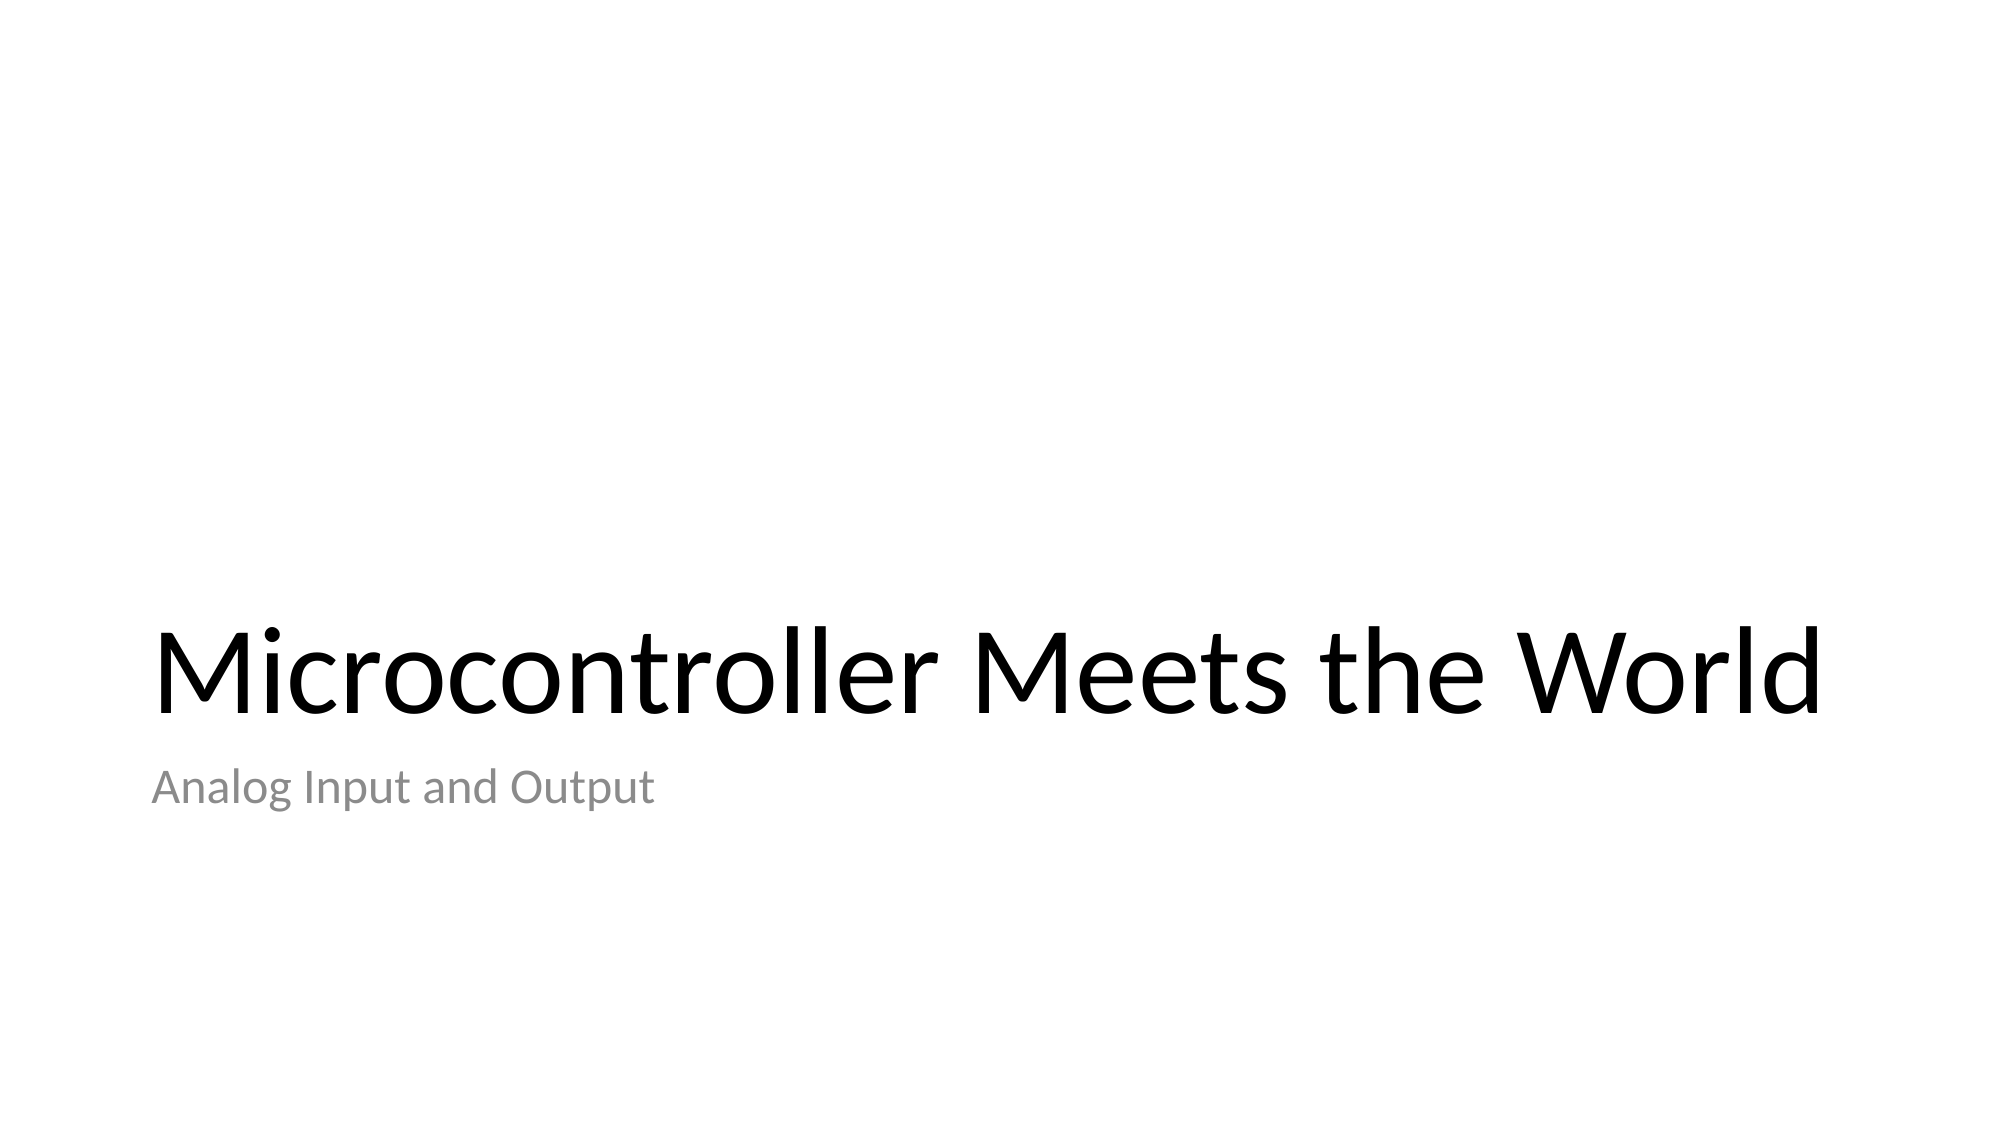

# Microcontroller Meets the World
Analog Input and Output